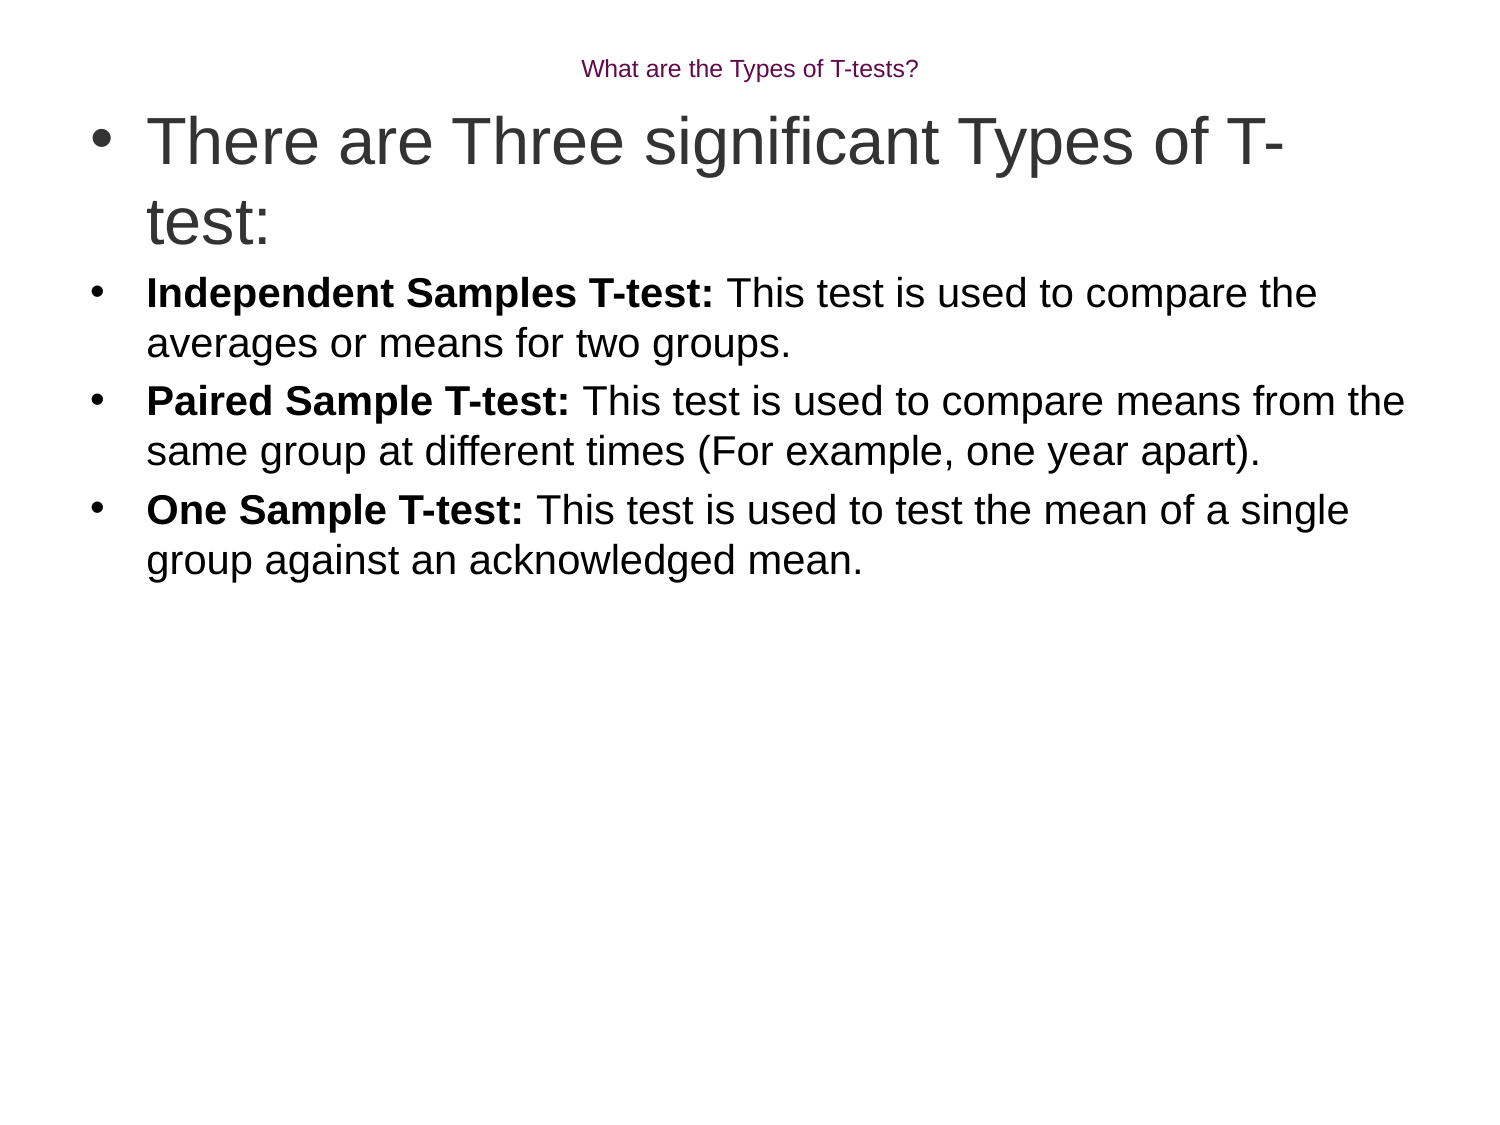

# What are the Types of T-tests?
There are Three significant Types of T-test:
Independent Samples T-test: This test is used to compare the averages or means for two groups.
Paired Sample T-test: This test is used to compare means from the same group at different times (For example, one year apart).
One Sample T-test: This test is used to test the mean of a single group against an acknowledged mean.